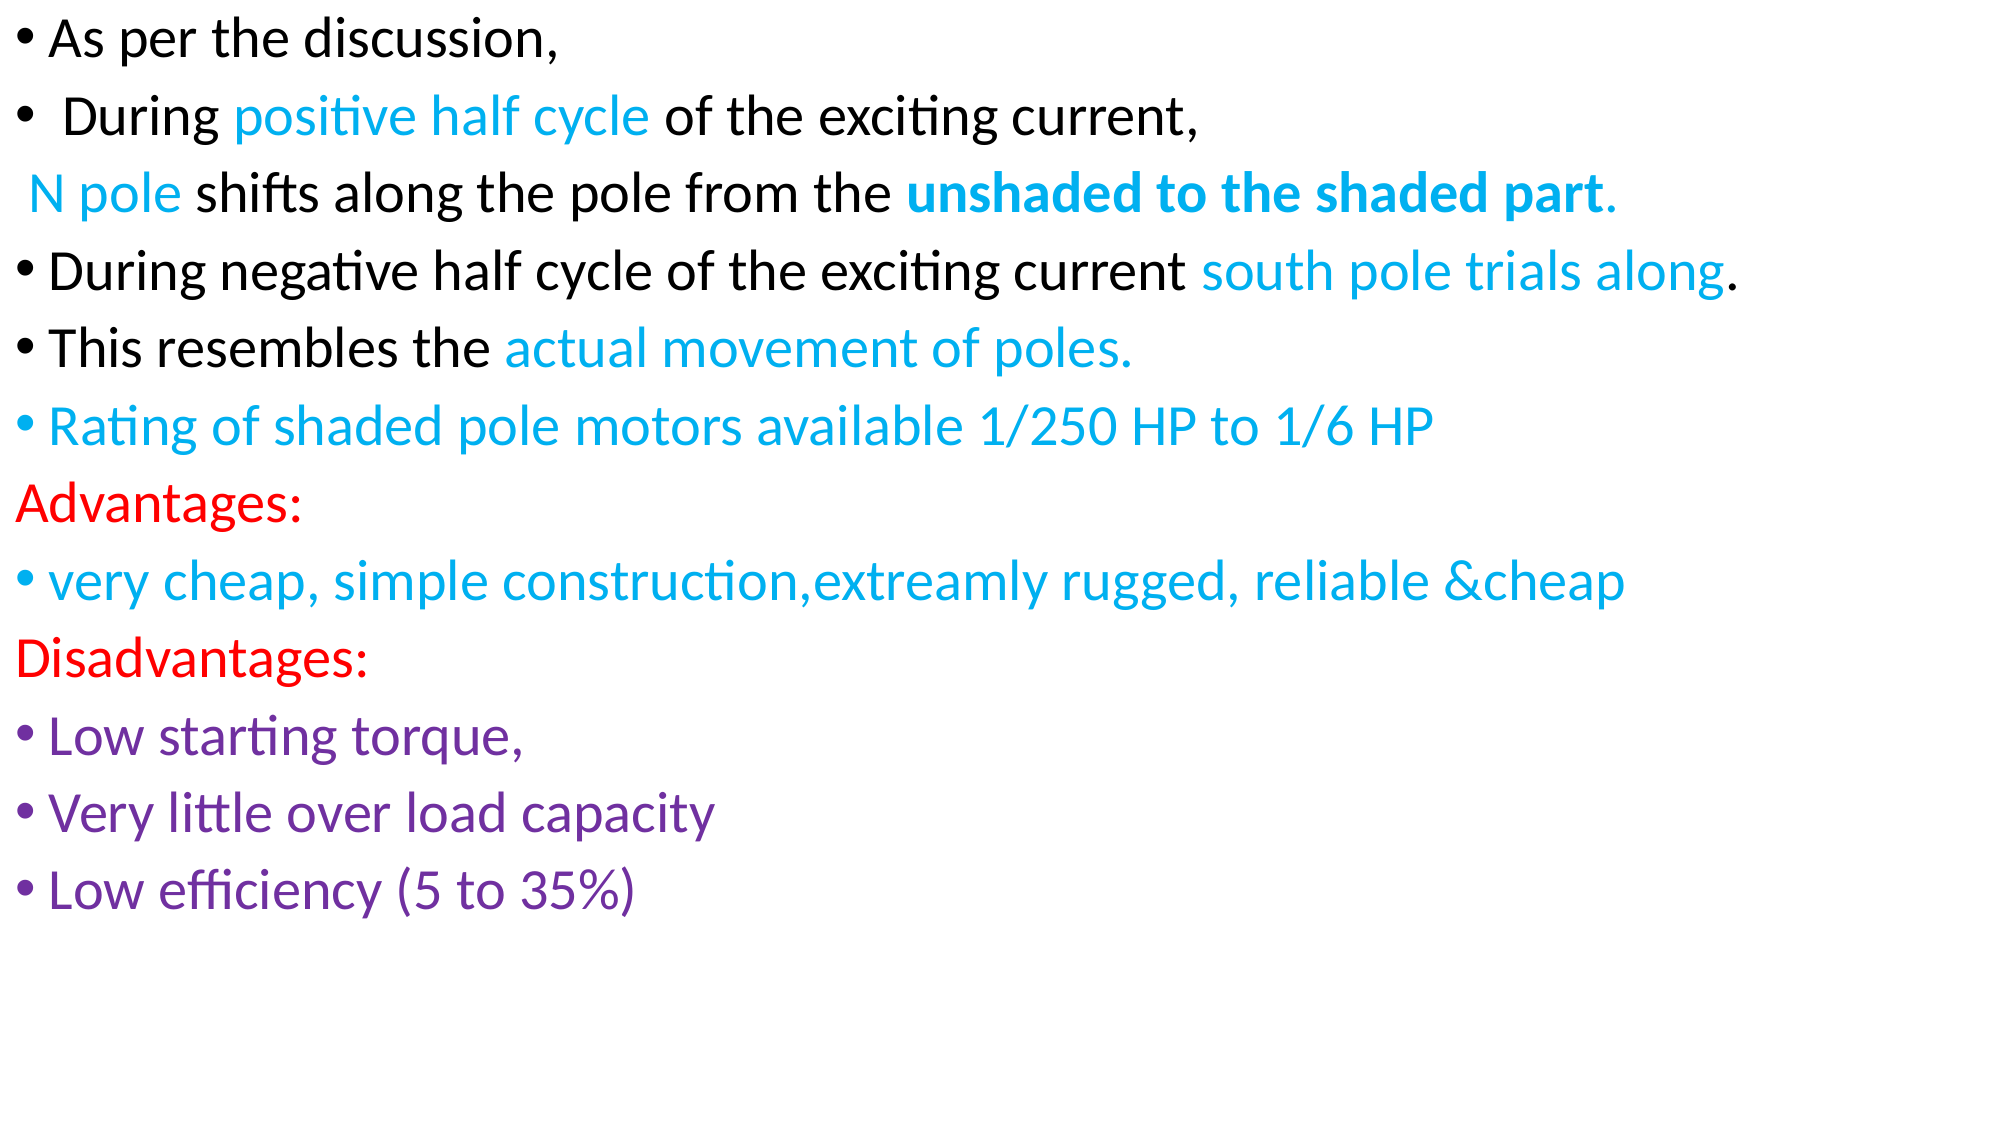

As per the discussion,
 During positive half cycle of the exciting current,
 N pole shifts along the pole from the unshaded to the shaded part.
During negative half cycle of the exciting current south pole trials along.
This resembles the actual movement of poles.
Rating of shaded pole motors available 1/250 HP to 1/6 HP
Advantages:
very cheap, simple construction,extreamly rugged, reliable &cheap
Disadvantages:
Low starting torque,
Very little over load capacity
Low efficiency (5 to 35%)